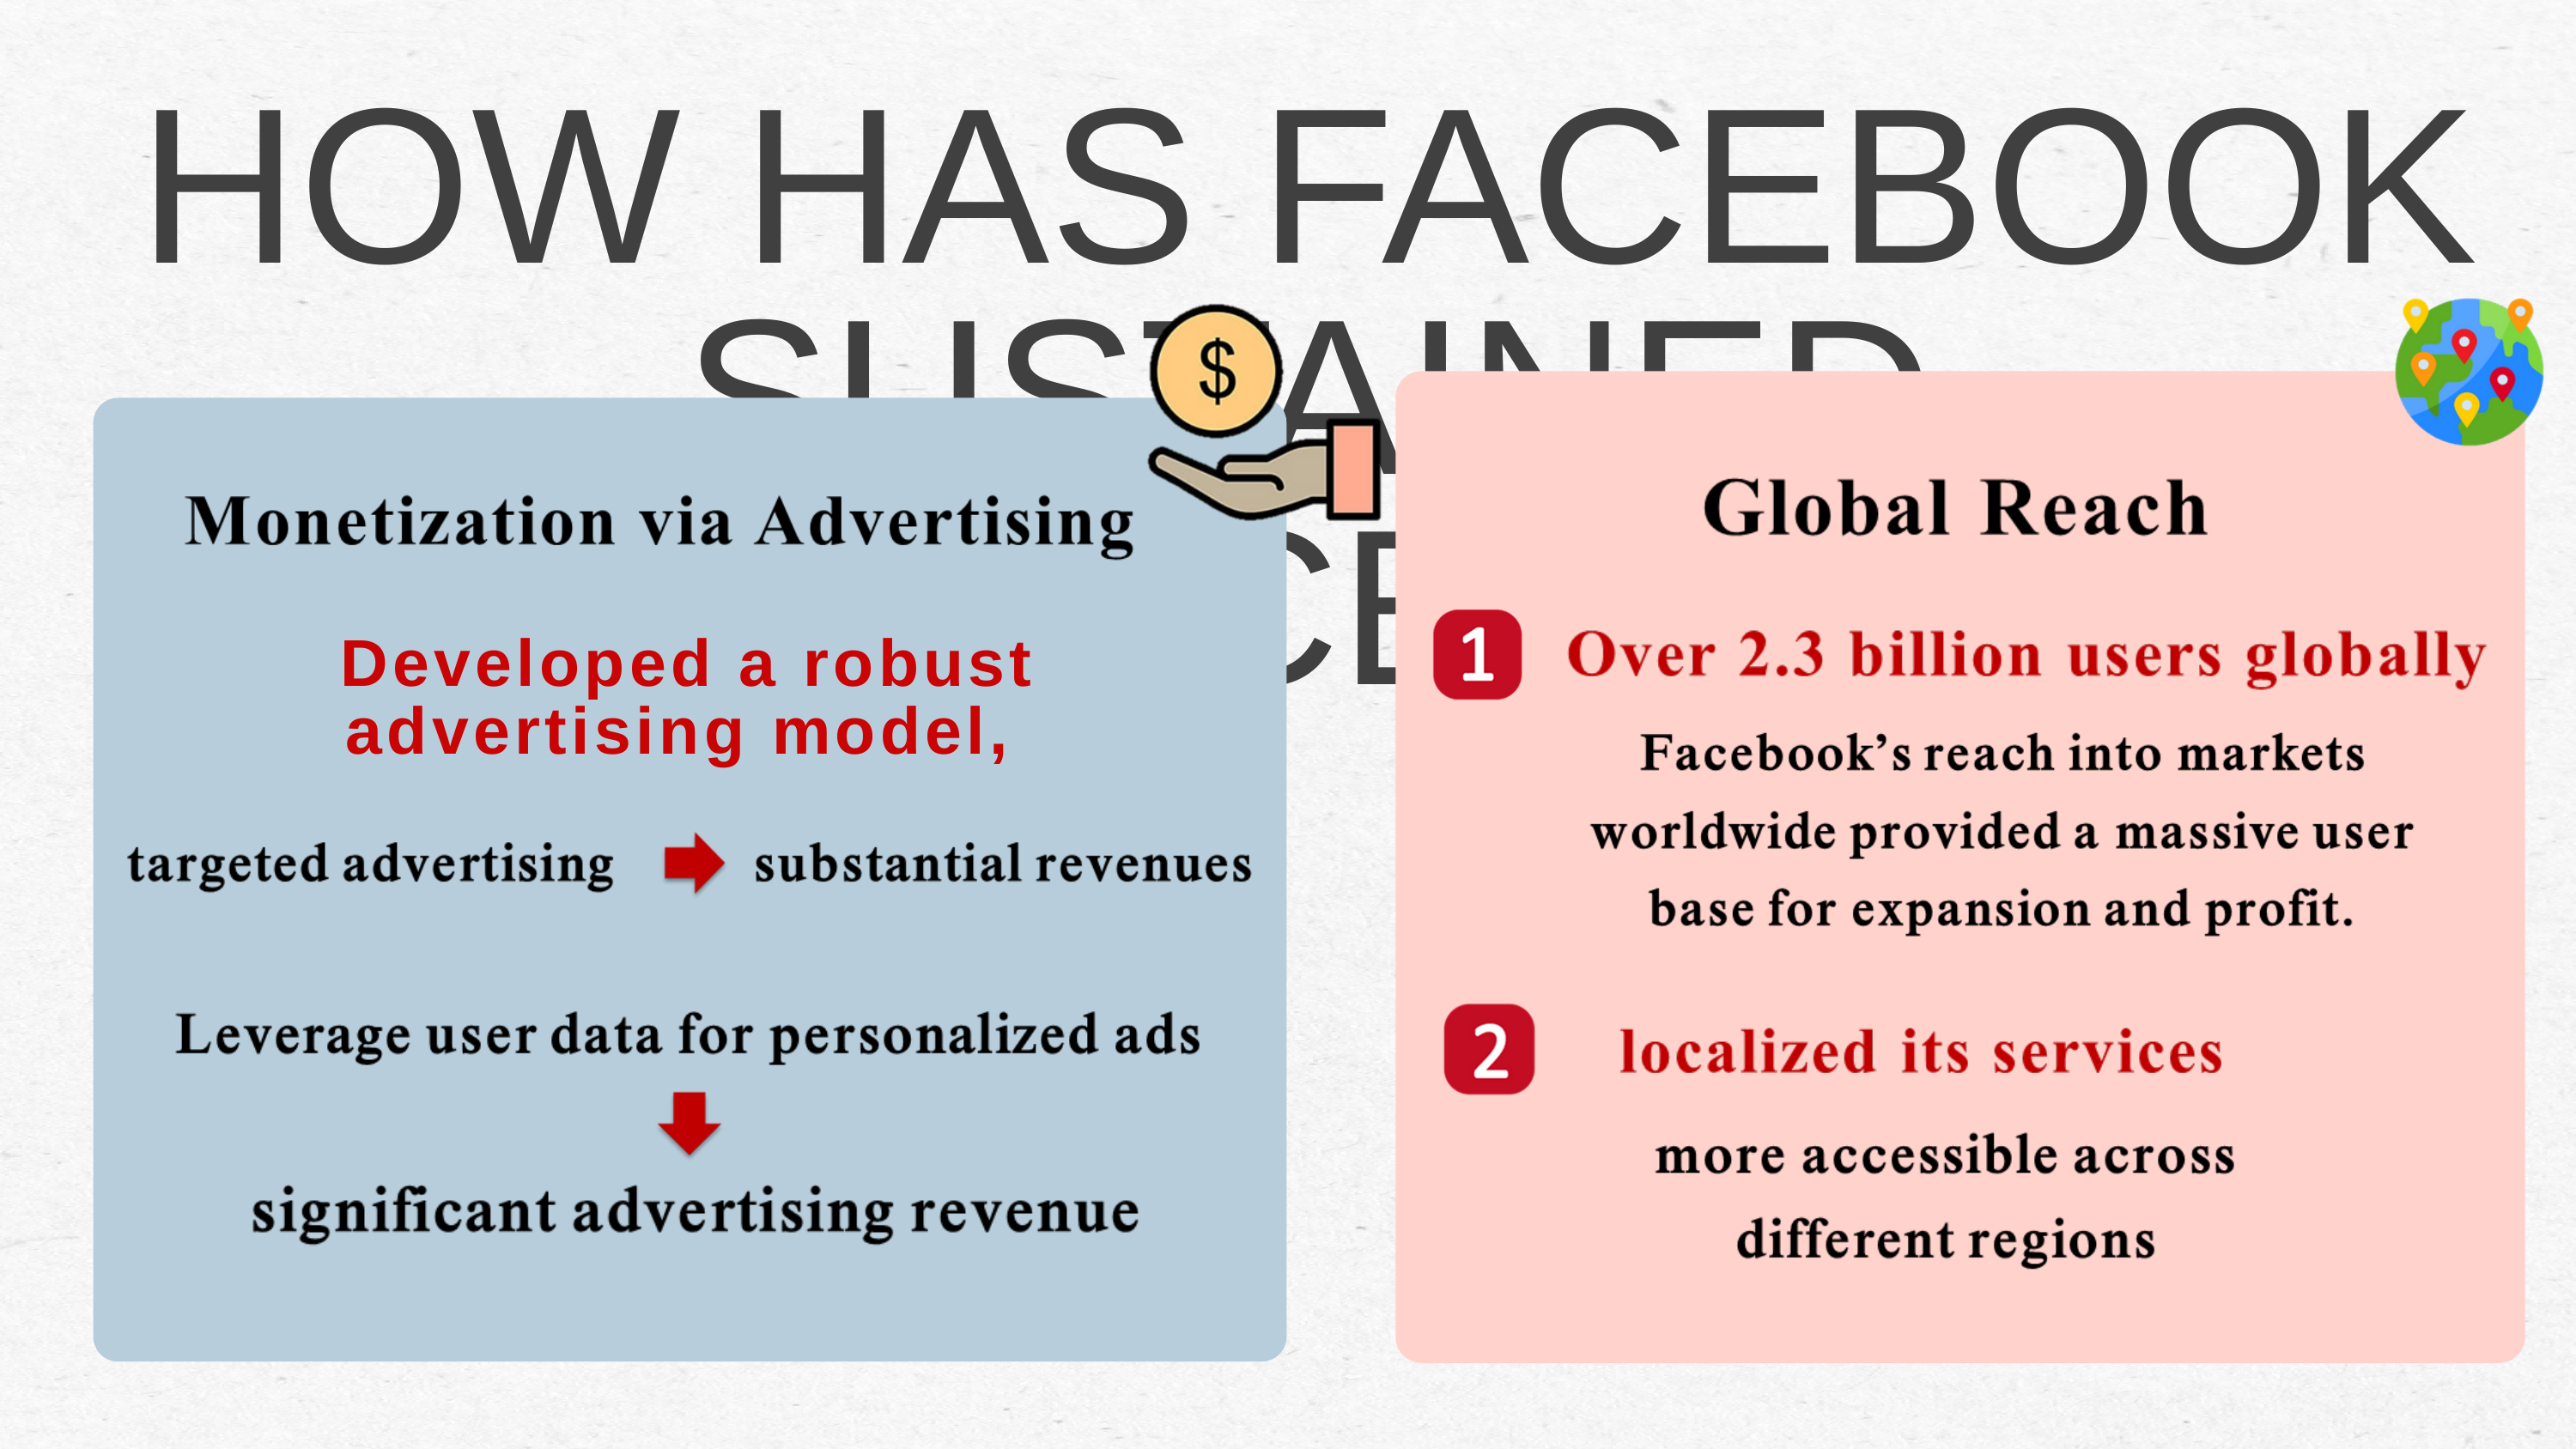

HOW HAS FACEBOOK SUSTAINED SUCCESS?

Developed a robust advertising model,